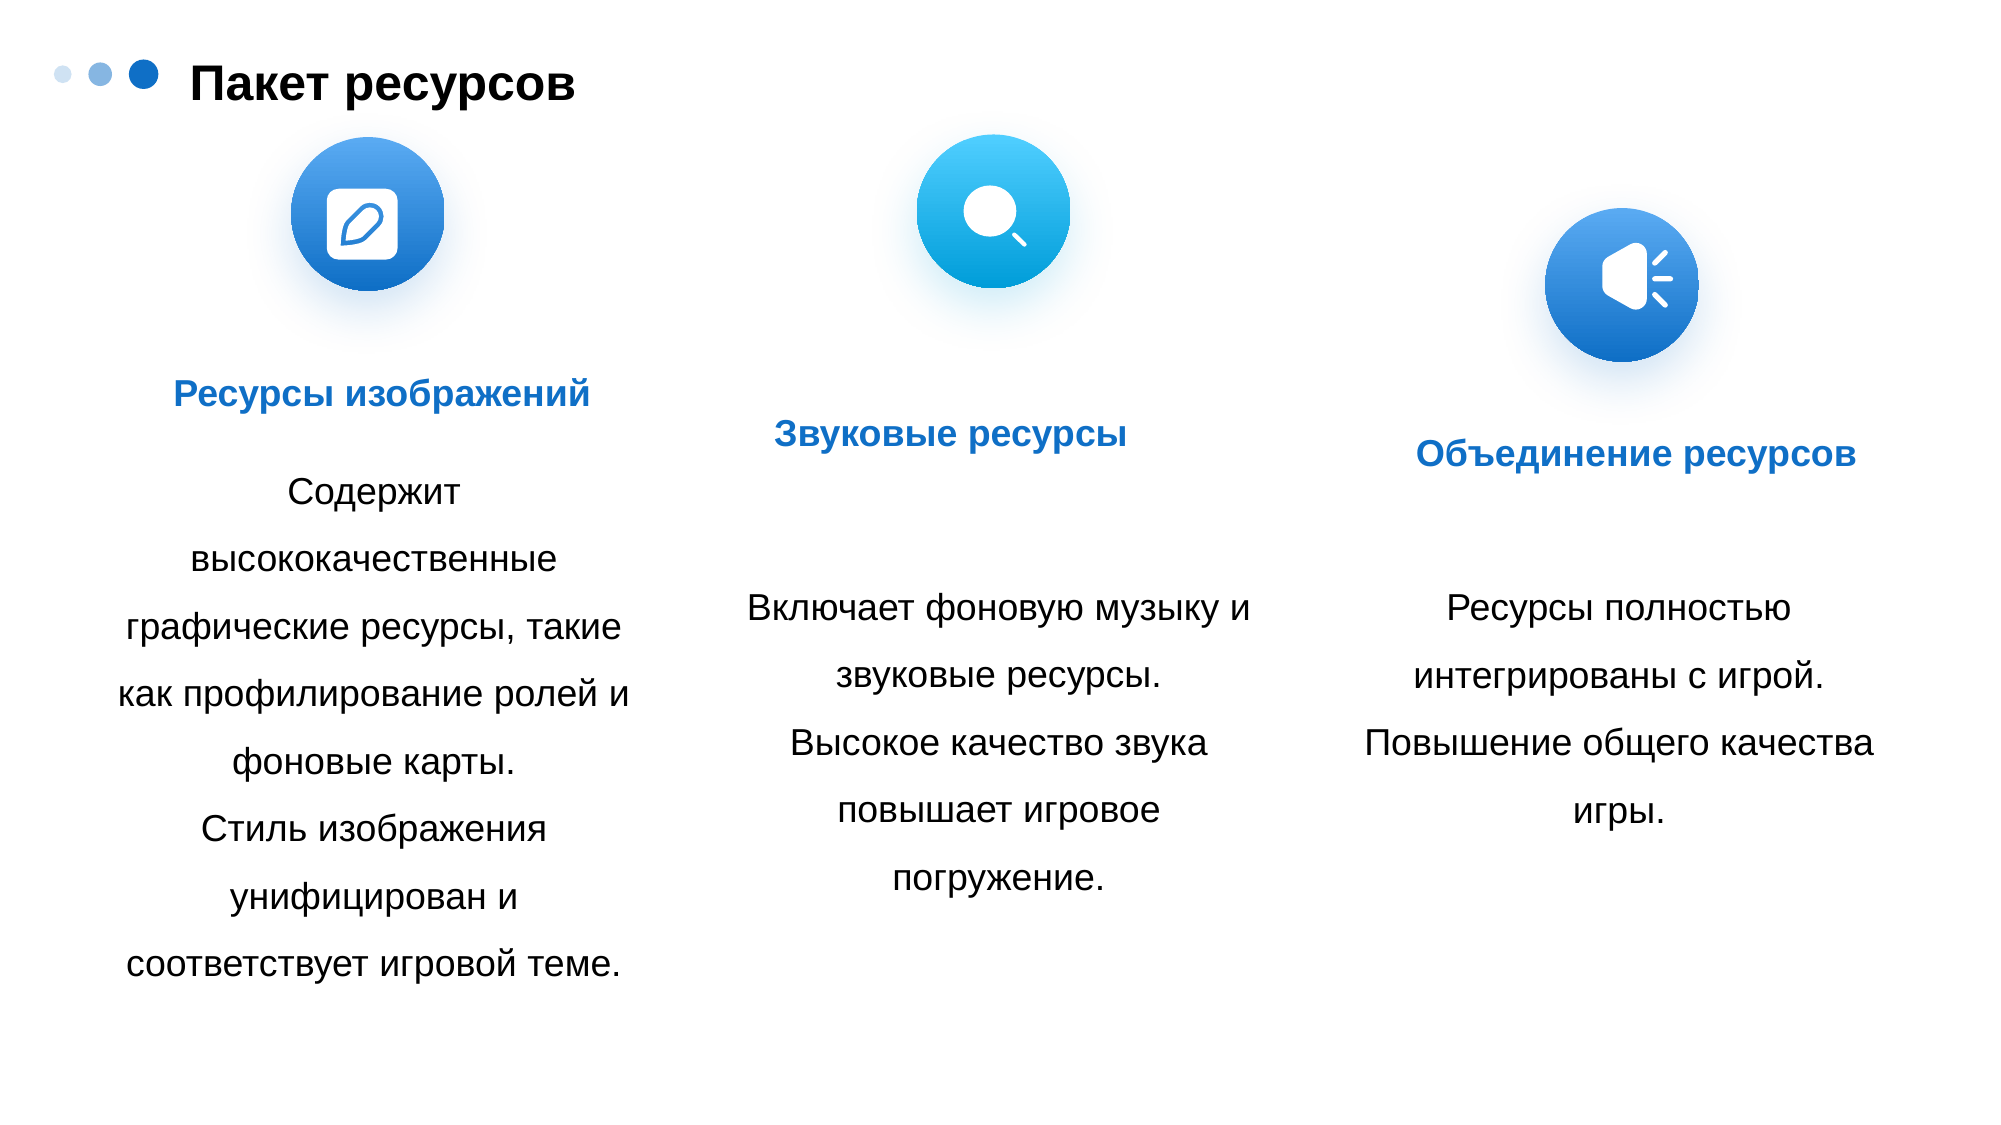

Пакет ресурсов

Ресурсы изображений
Звуковые ресурсы
Объединение ресурсов
Содержит высококачественные графические ресурсы, такие как профилирование ролей и фоновые карты.
Стиль изображения унифицирован и соответствует игровой теме.
Включает фоновую музыку и звуковые ресурсы.
Высокое качество звука повышает игровое погружение.
Ресурсы полностью интегрированы с игрой.
Повышение общего качества игры.